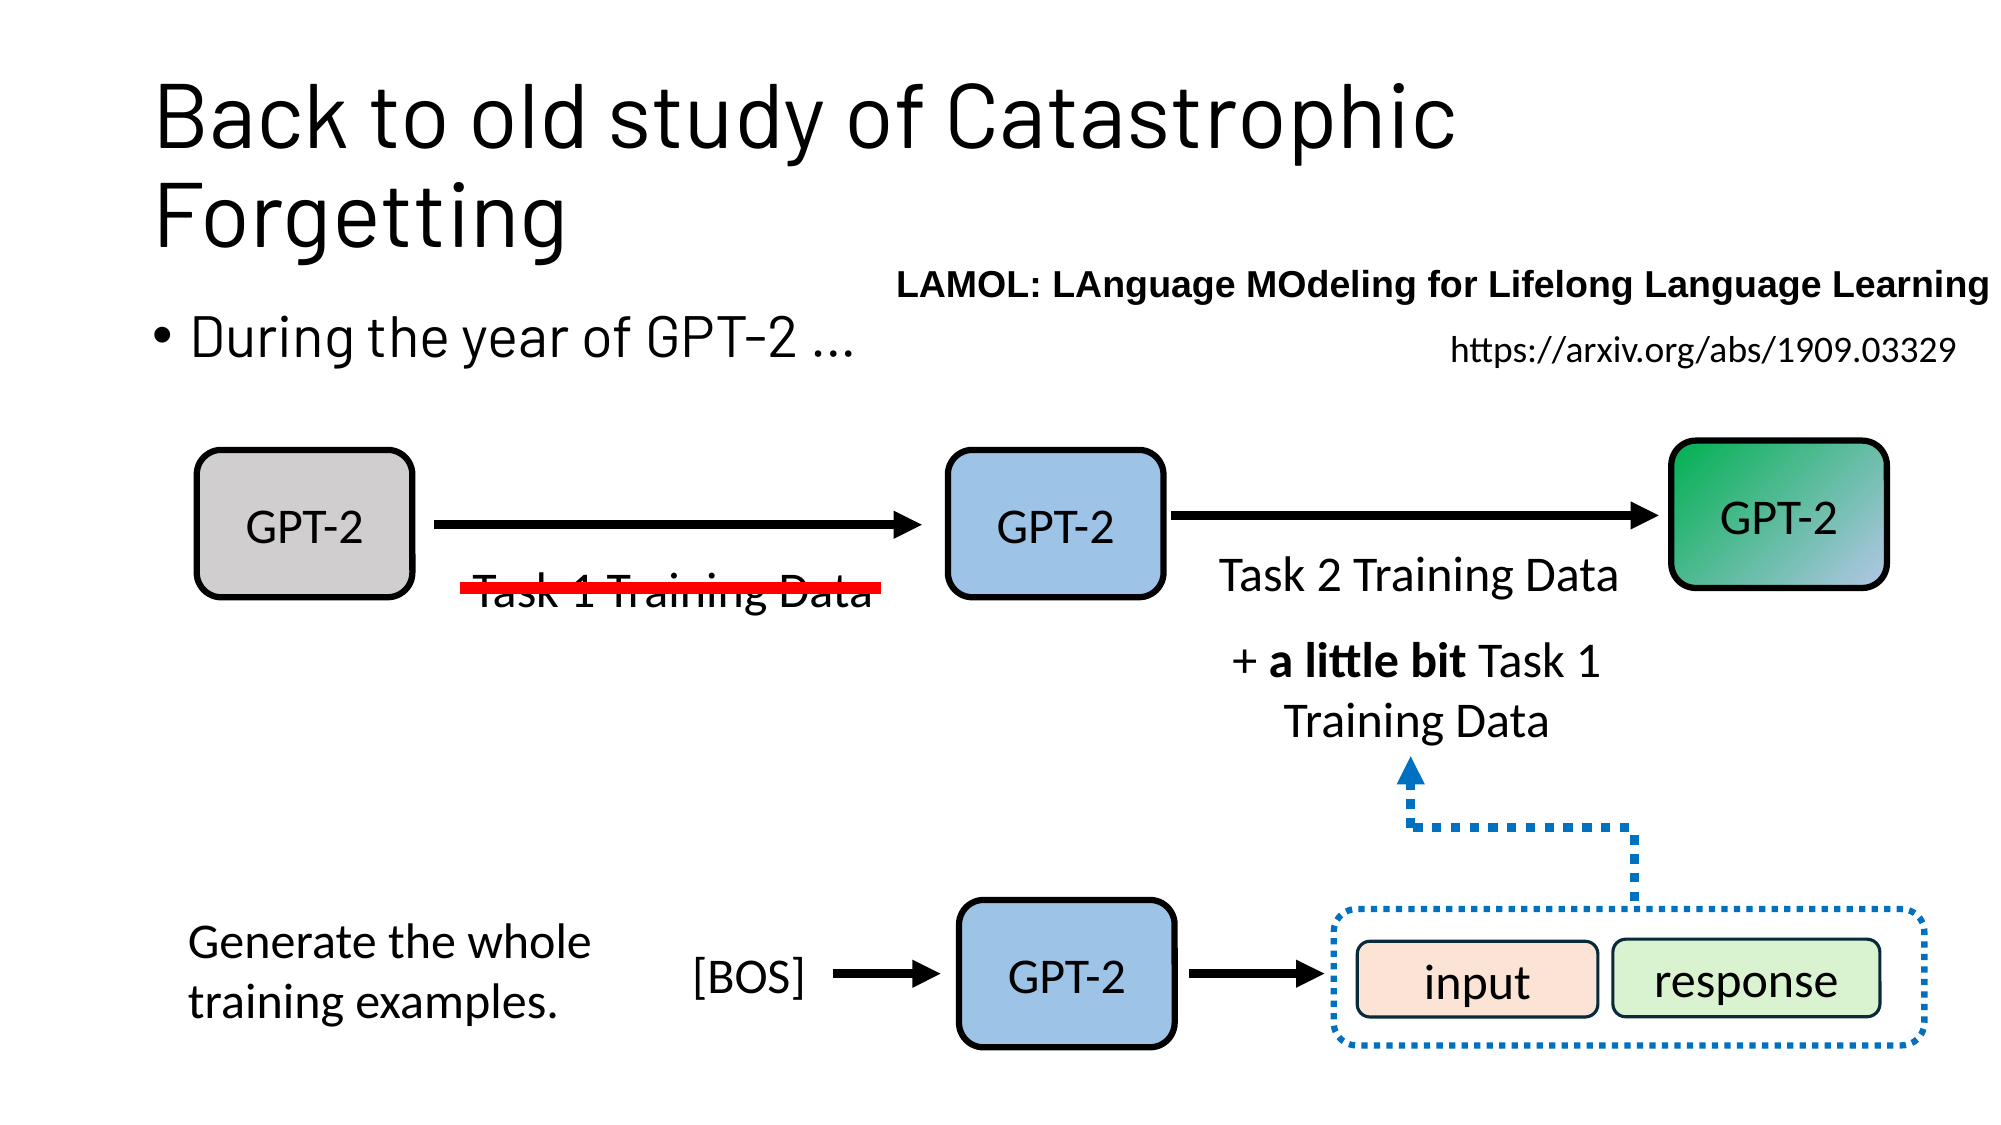

# Back to old study of Catastrophic Forgetting
LAMOL: LAnguage MOdeling for Lifelong Language Learning
During the year of GPT-2 …
https://arxiv.org/abs/1909.03329
GPT-2
GPT-2
GPT-2
Task 2 Training Data
Task 1 Training Data
+ a little bit Task 1 Training Data
GPT-2
Generate the whole training examples.

[BOS]
response
input